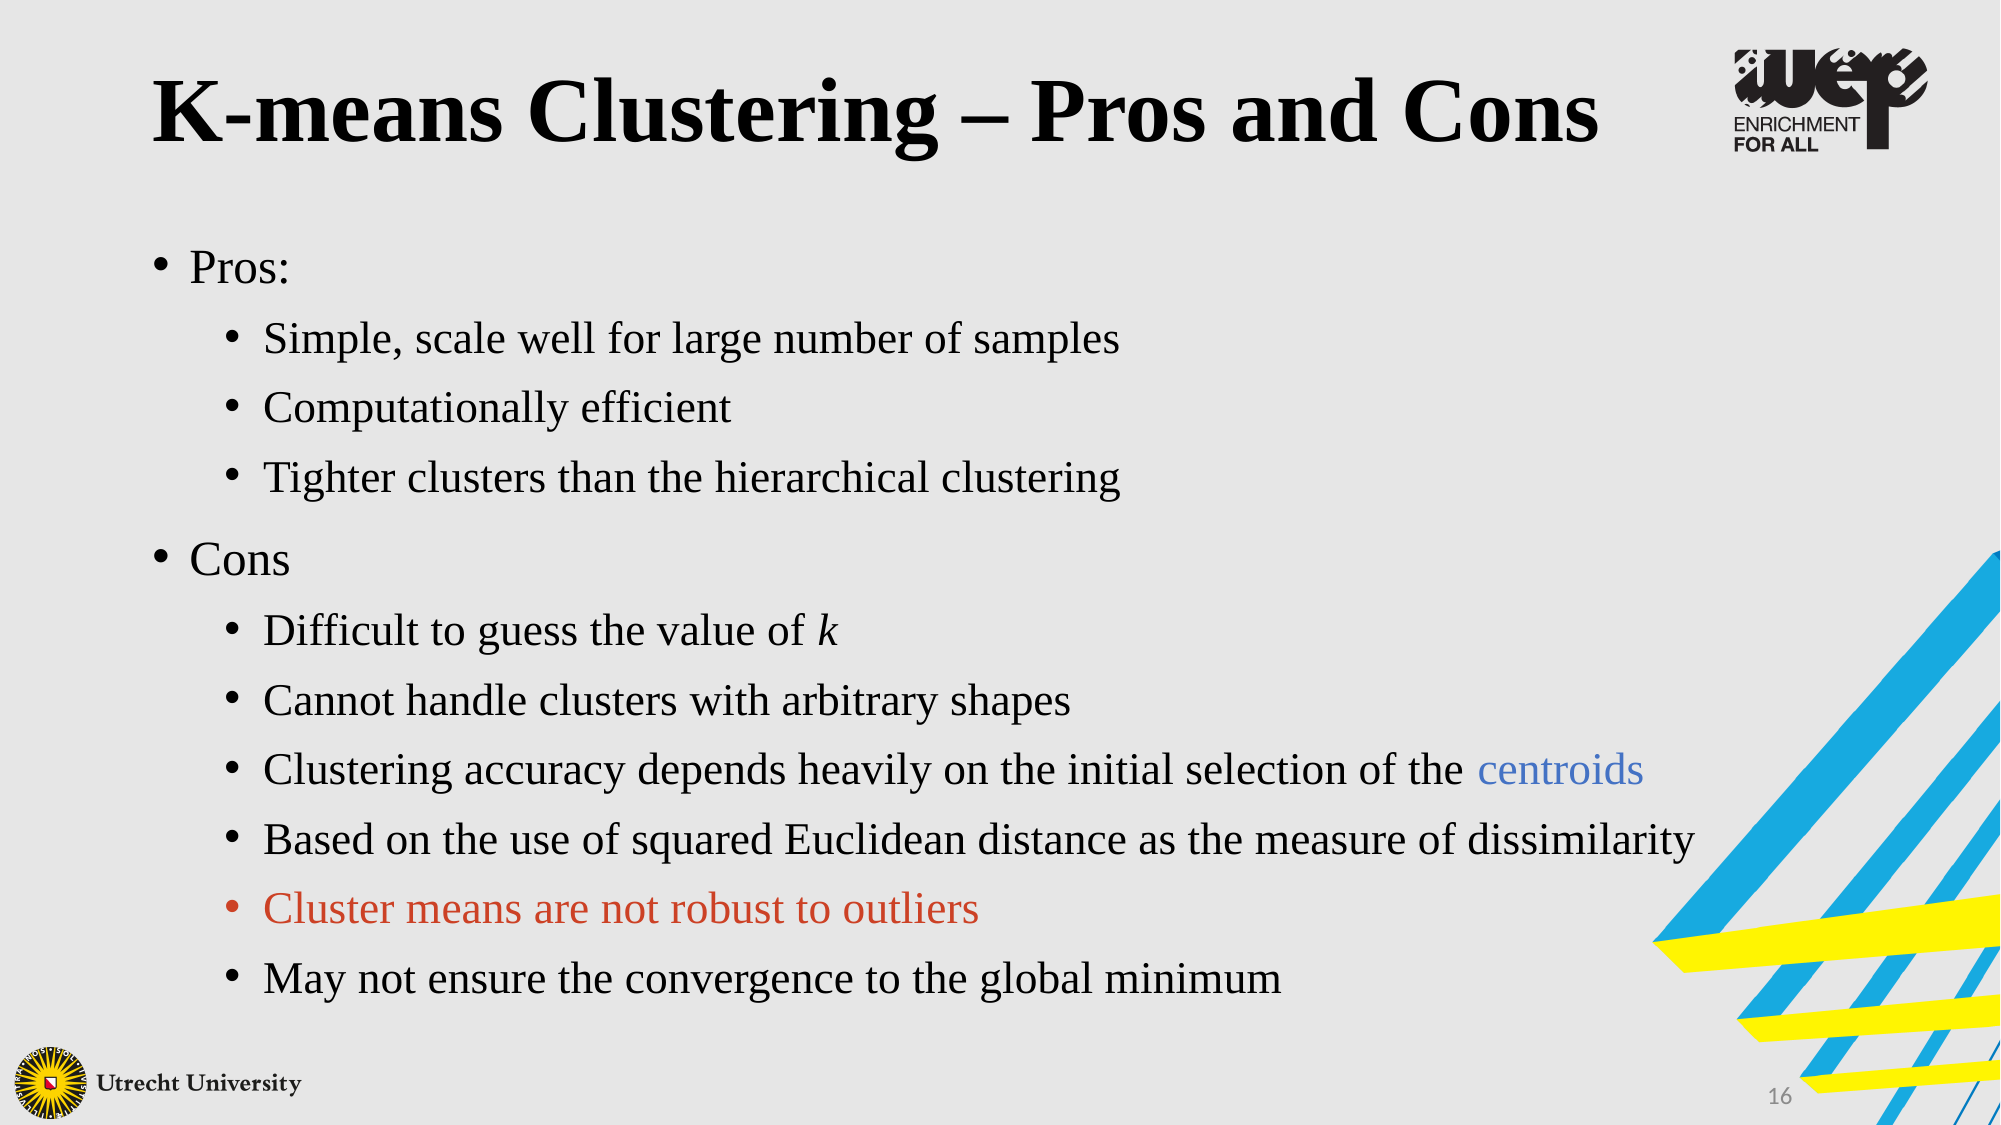

K-means Clustering – Pros and Cons
Pros:
Simple, scale well for large number of samples
Computationally efficient
Tighter clusters than the hierarchical clustering
Cons
Difficult to guess the value of k
Cannot handle clusters with arbitrary shapes
Clustering accuracy depends heavily on the initial selection of the centroids
Based on the use of squared Euclidean distance as the measure of dissimilarity
Cluster means are not robust to outliers
May not ensure the convergence to the global minimum
16